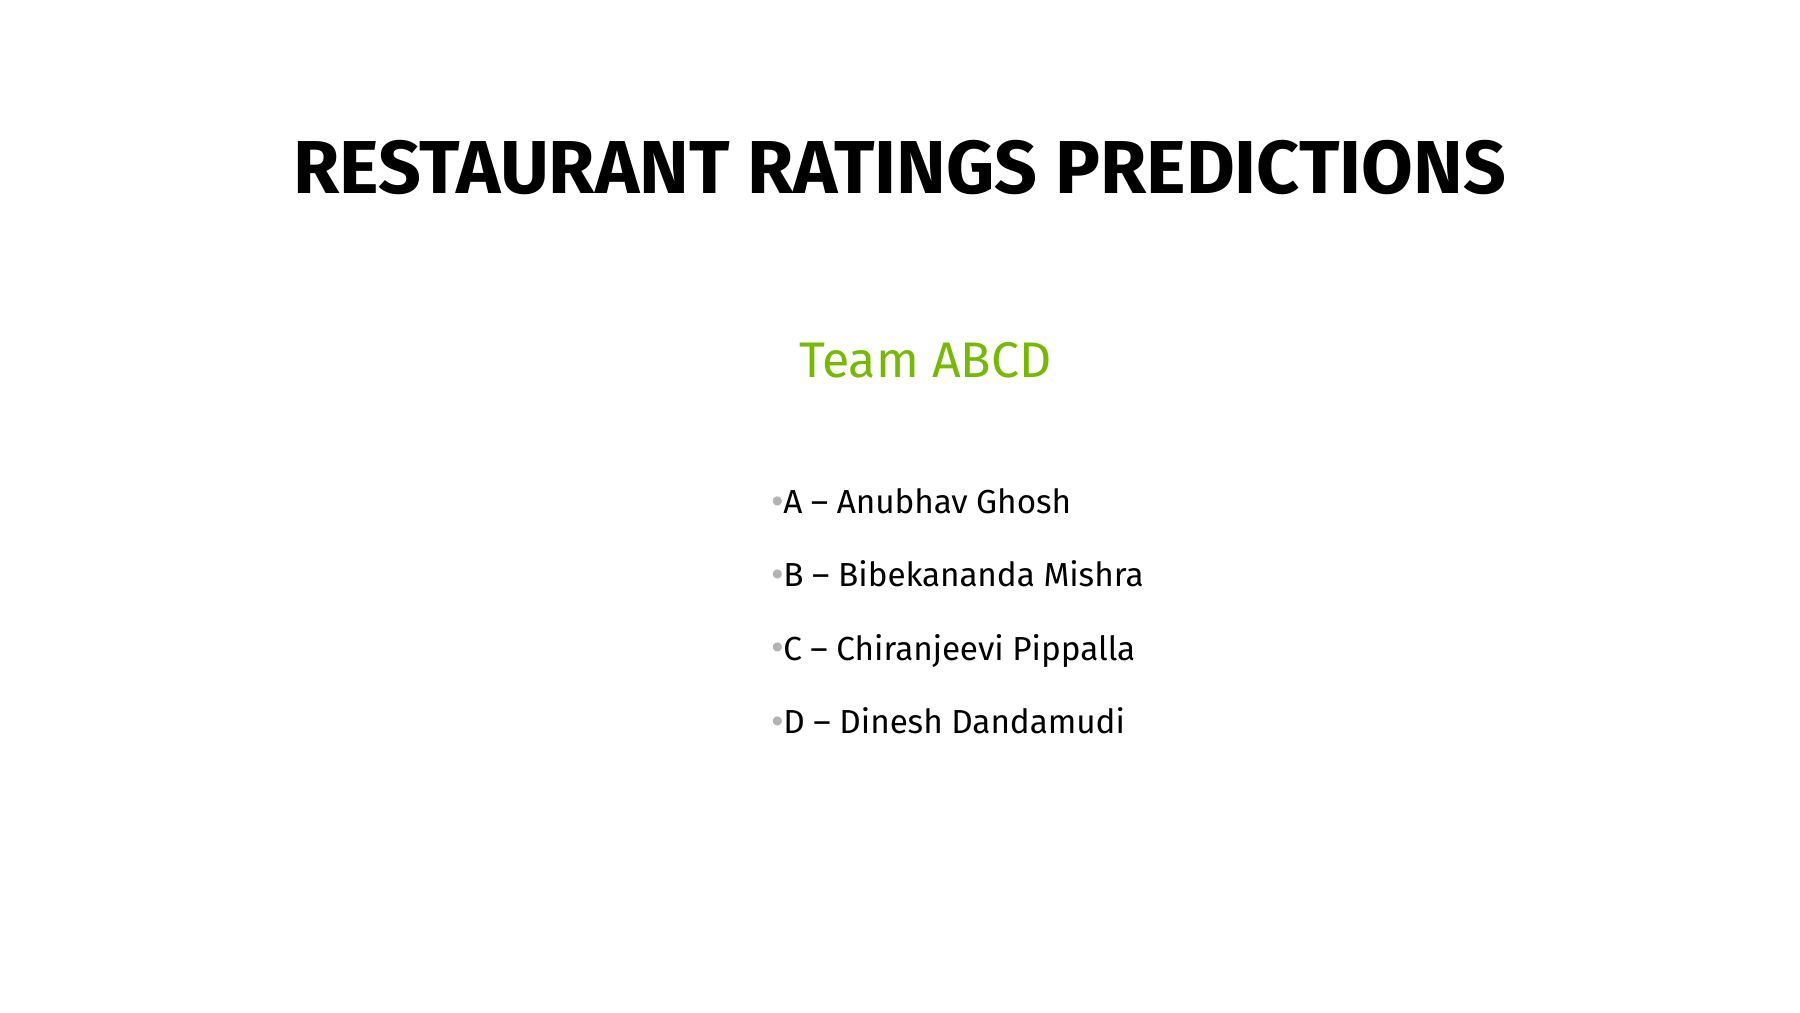

# RESTAURANT RATINGS PREDICTIONS
Team ABCD
A – Anubhav Ghosh
B – Bibekananda Mishra
C – Chiranjeevi Pippalla
D – Dinesh Dandamudi